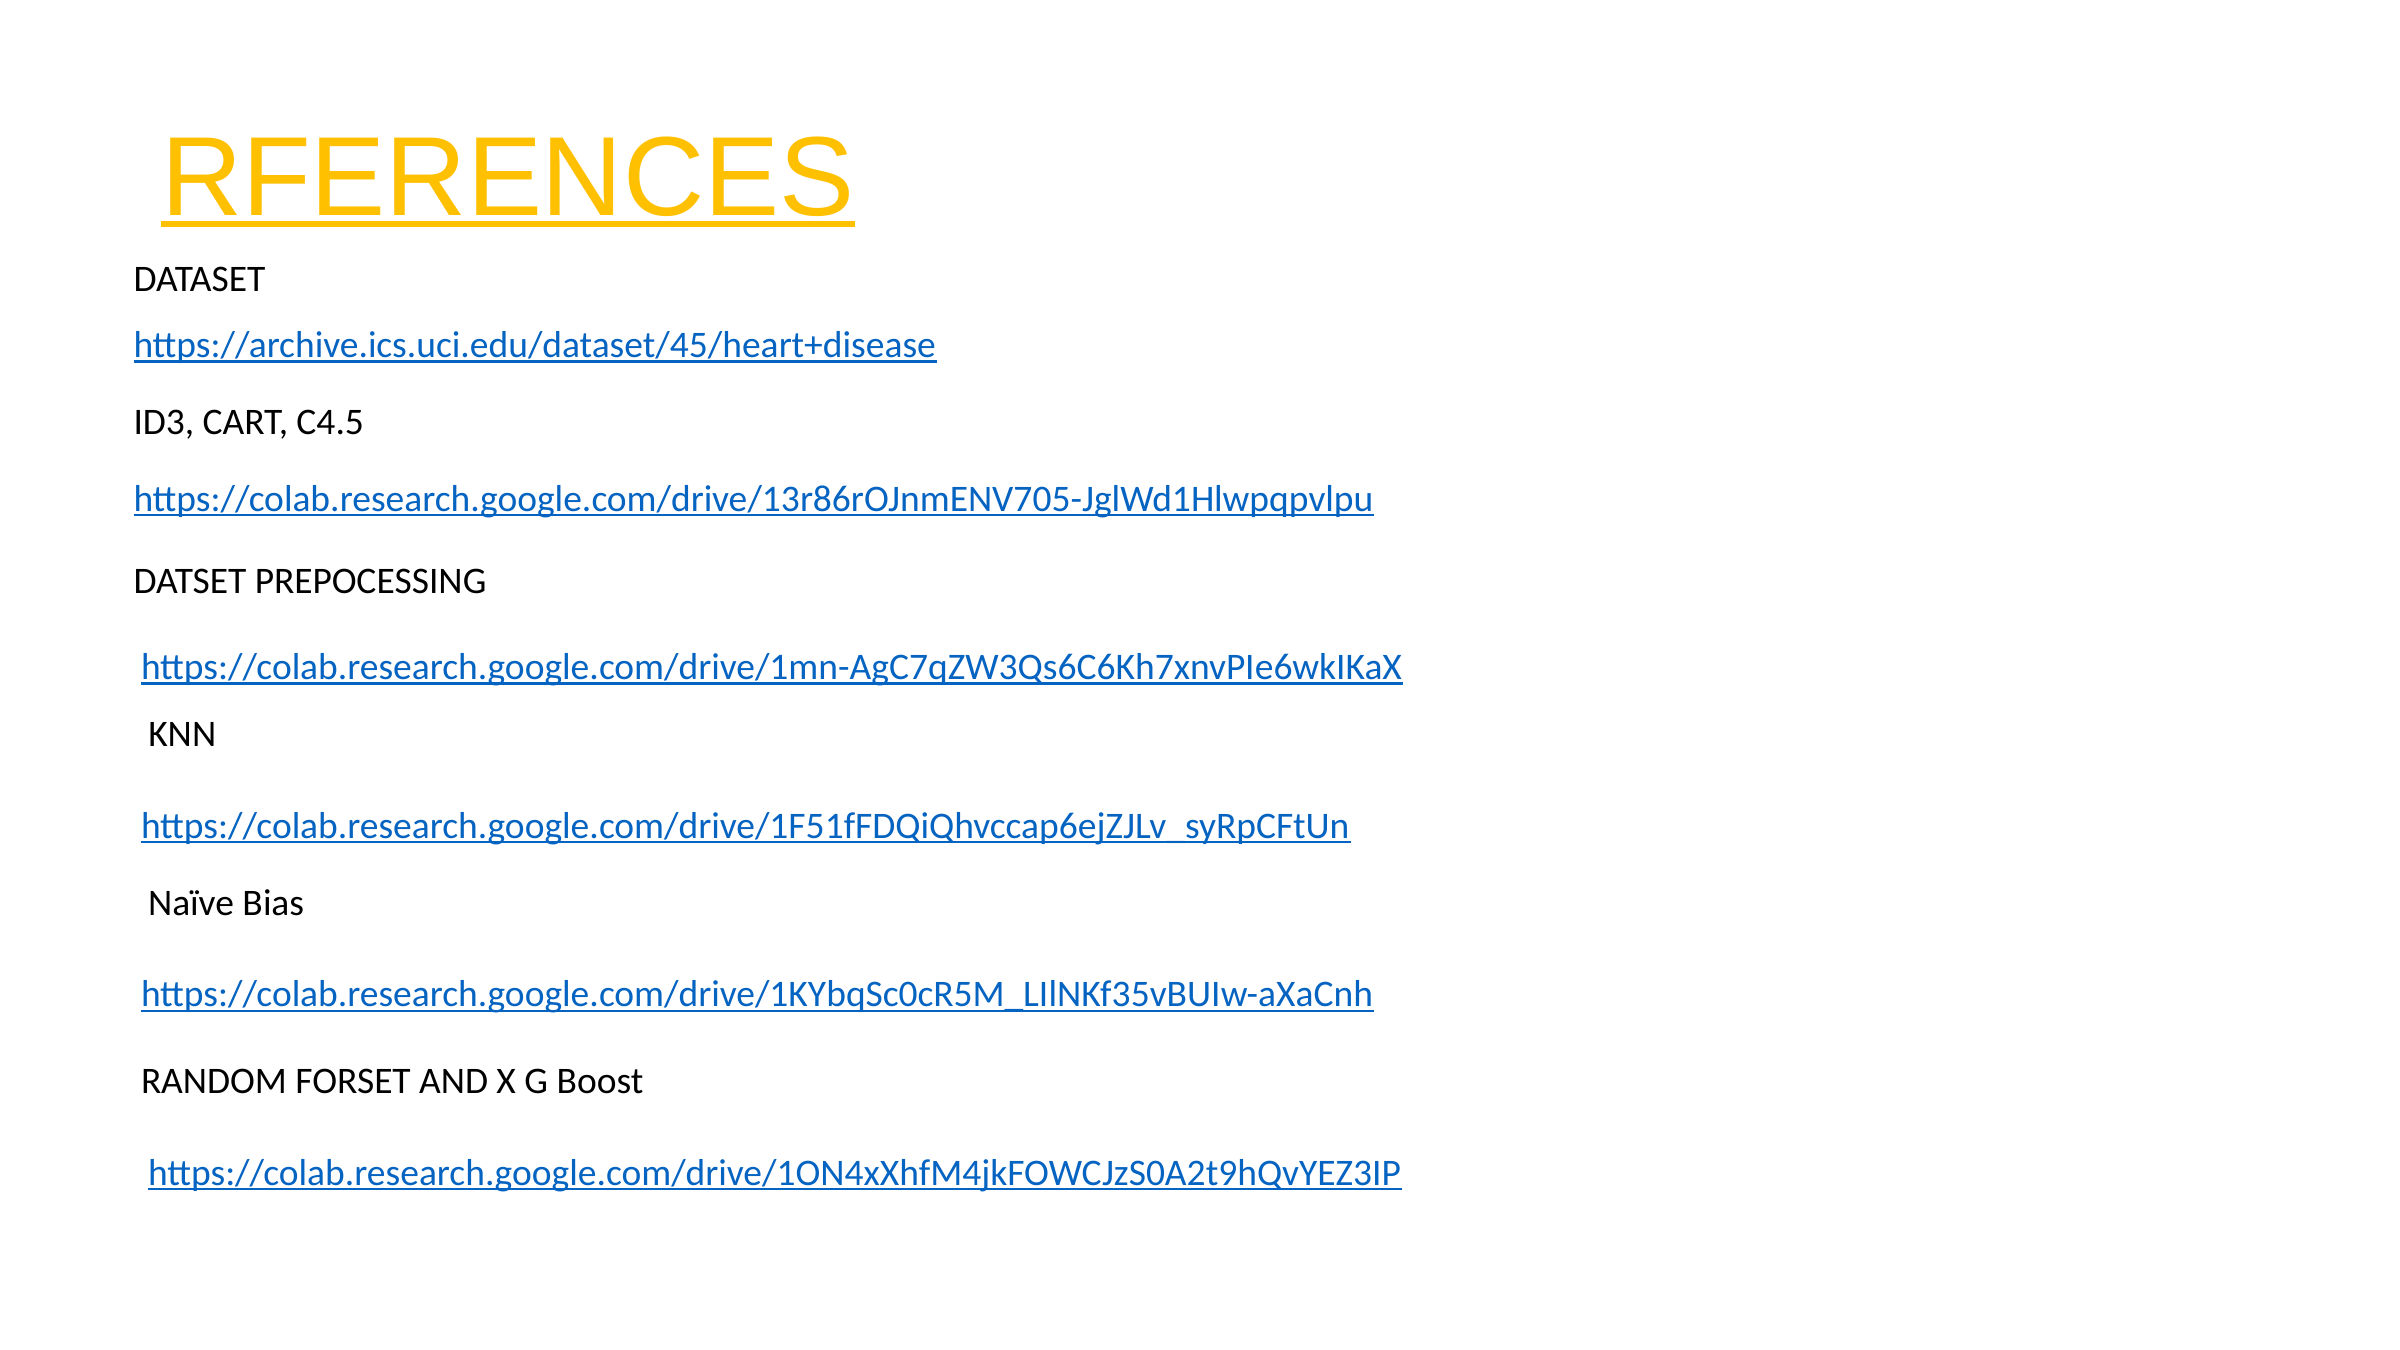

RFERENCES
DATASET
https://archive.ics.uci.edu/dataset/45/heart+disease
ID3, CART, C4.5
https://colab.research.google.com/drive/13r86rOJnmENV705-JglWd1Hlwpqpvlpu
DATSET PREPOCESSING
https://colab.research.google.com/drive/1mn-AgC7qZW3Qs6C6Kh7xnvPIe6wkIKaX
KNN
https://colab.research.google.com/drive/1F51fFDQiQhvccap6ejZJLv_syRpCFtUn
Naïve Bias
https://colab.research.google.com/drive/1KYbqSc0cR5M_LIlNKf35vBUIw-aXaCnh
RANDOM FORSET AND X G Boost
https://colab.research.google.com/drive/1ON4xXhfM4jkFOWCJzS0A2t9hQvYEZ3IP